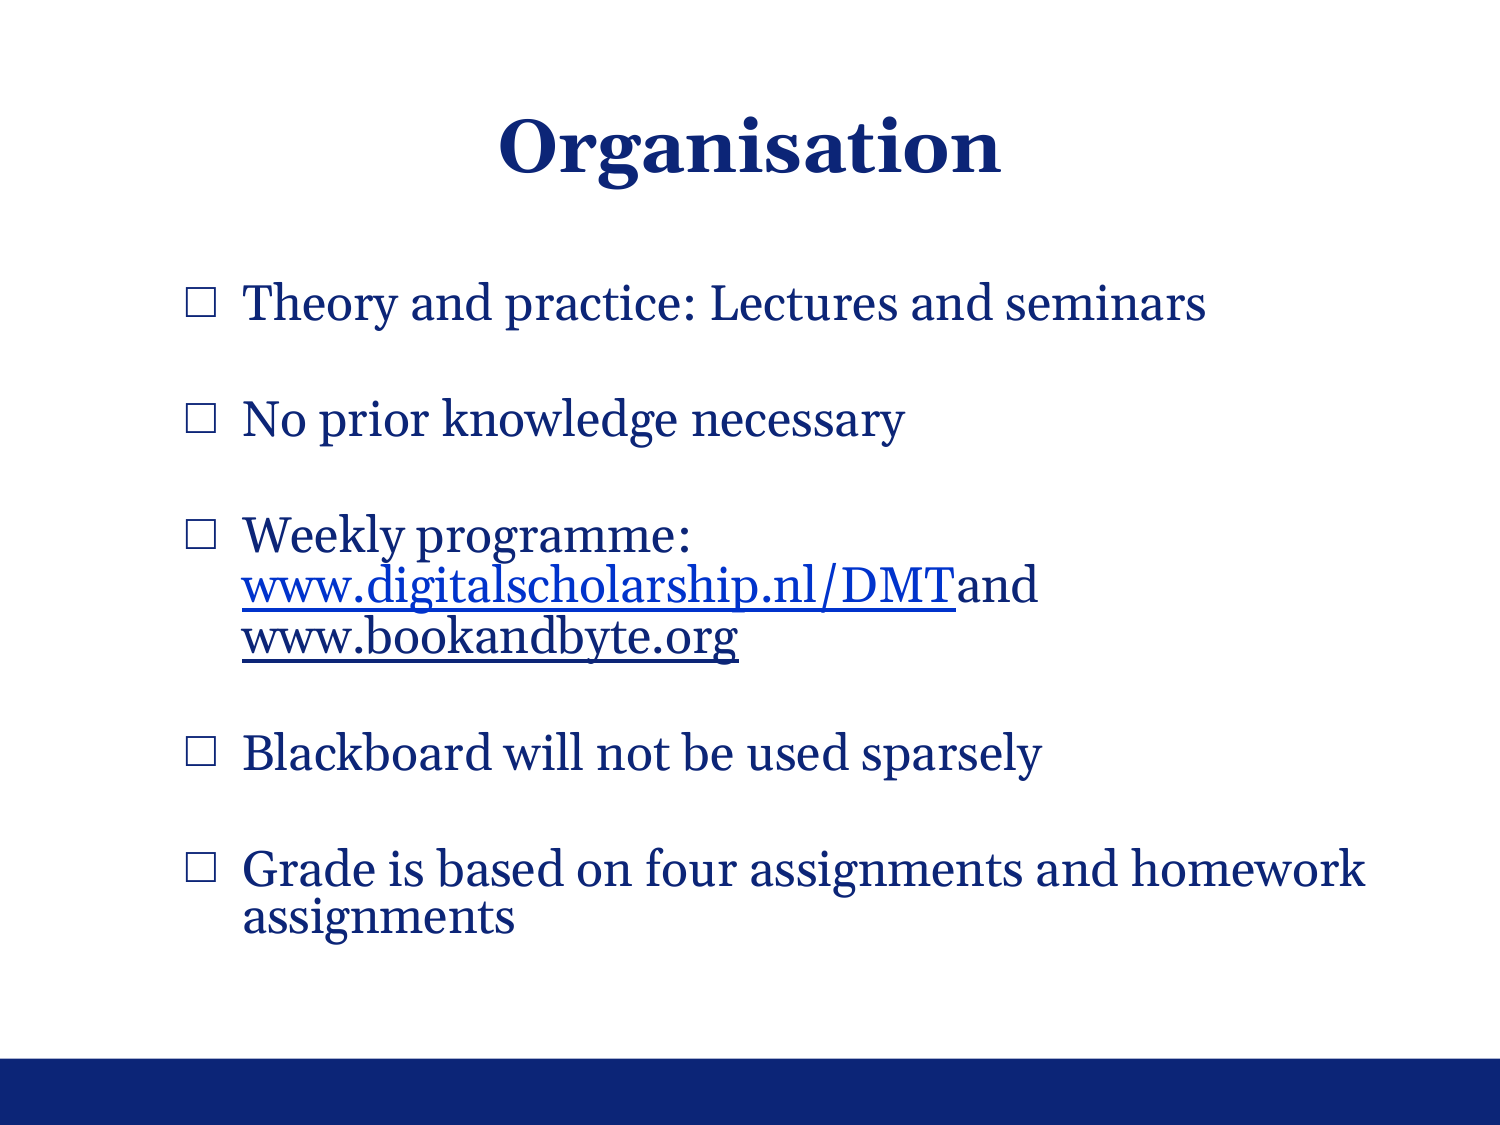

Organisation

Theory and practice: Lectures and seminars

No prior knowledge necessary

Weekly programme:
www.digitalscholarship.nl/DMT
and
www.bookandbyte.org

Blackboard will not be used sparsely

Grade is based on four assignments and homework assignments